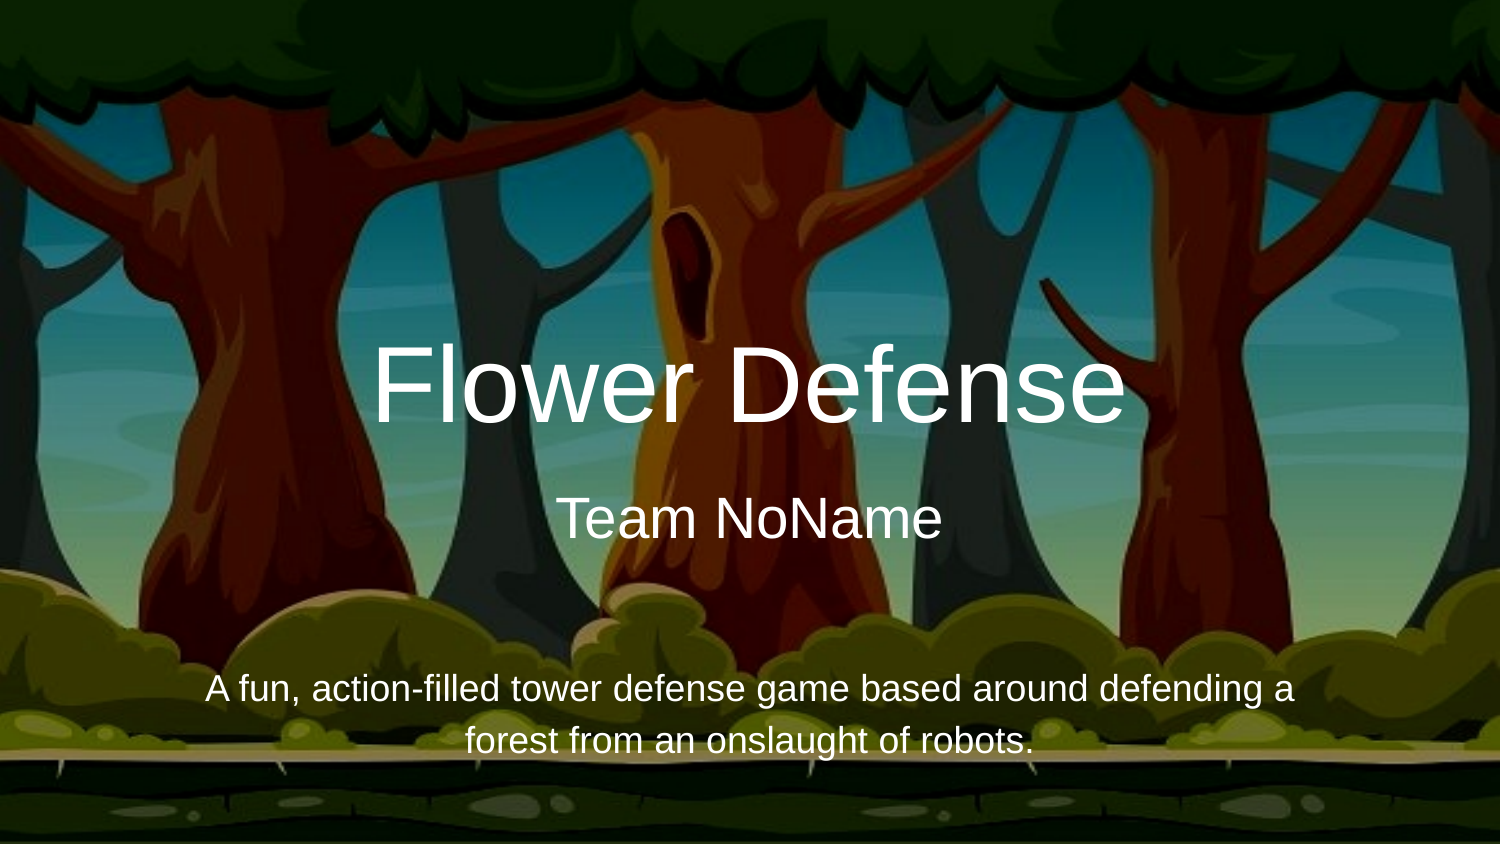

# Flower Defense
Team NoName
A fun, action-filled tower defense game based around defending a forest from an onslaught of robots.